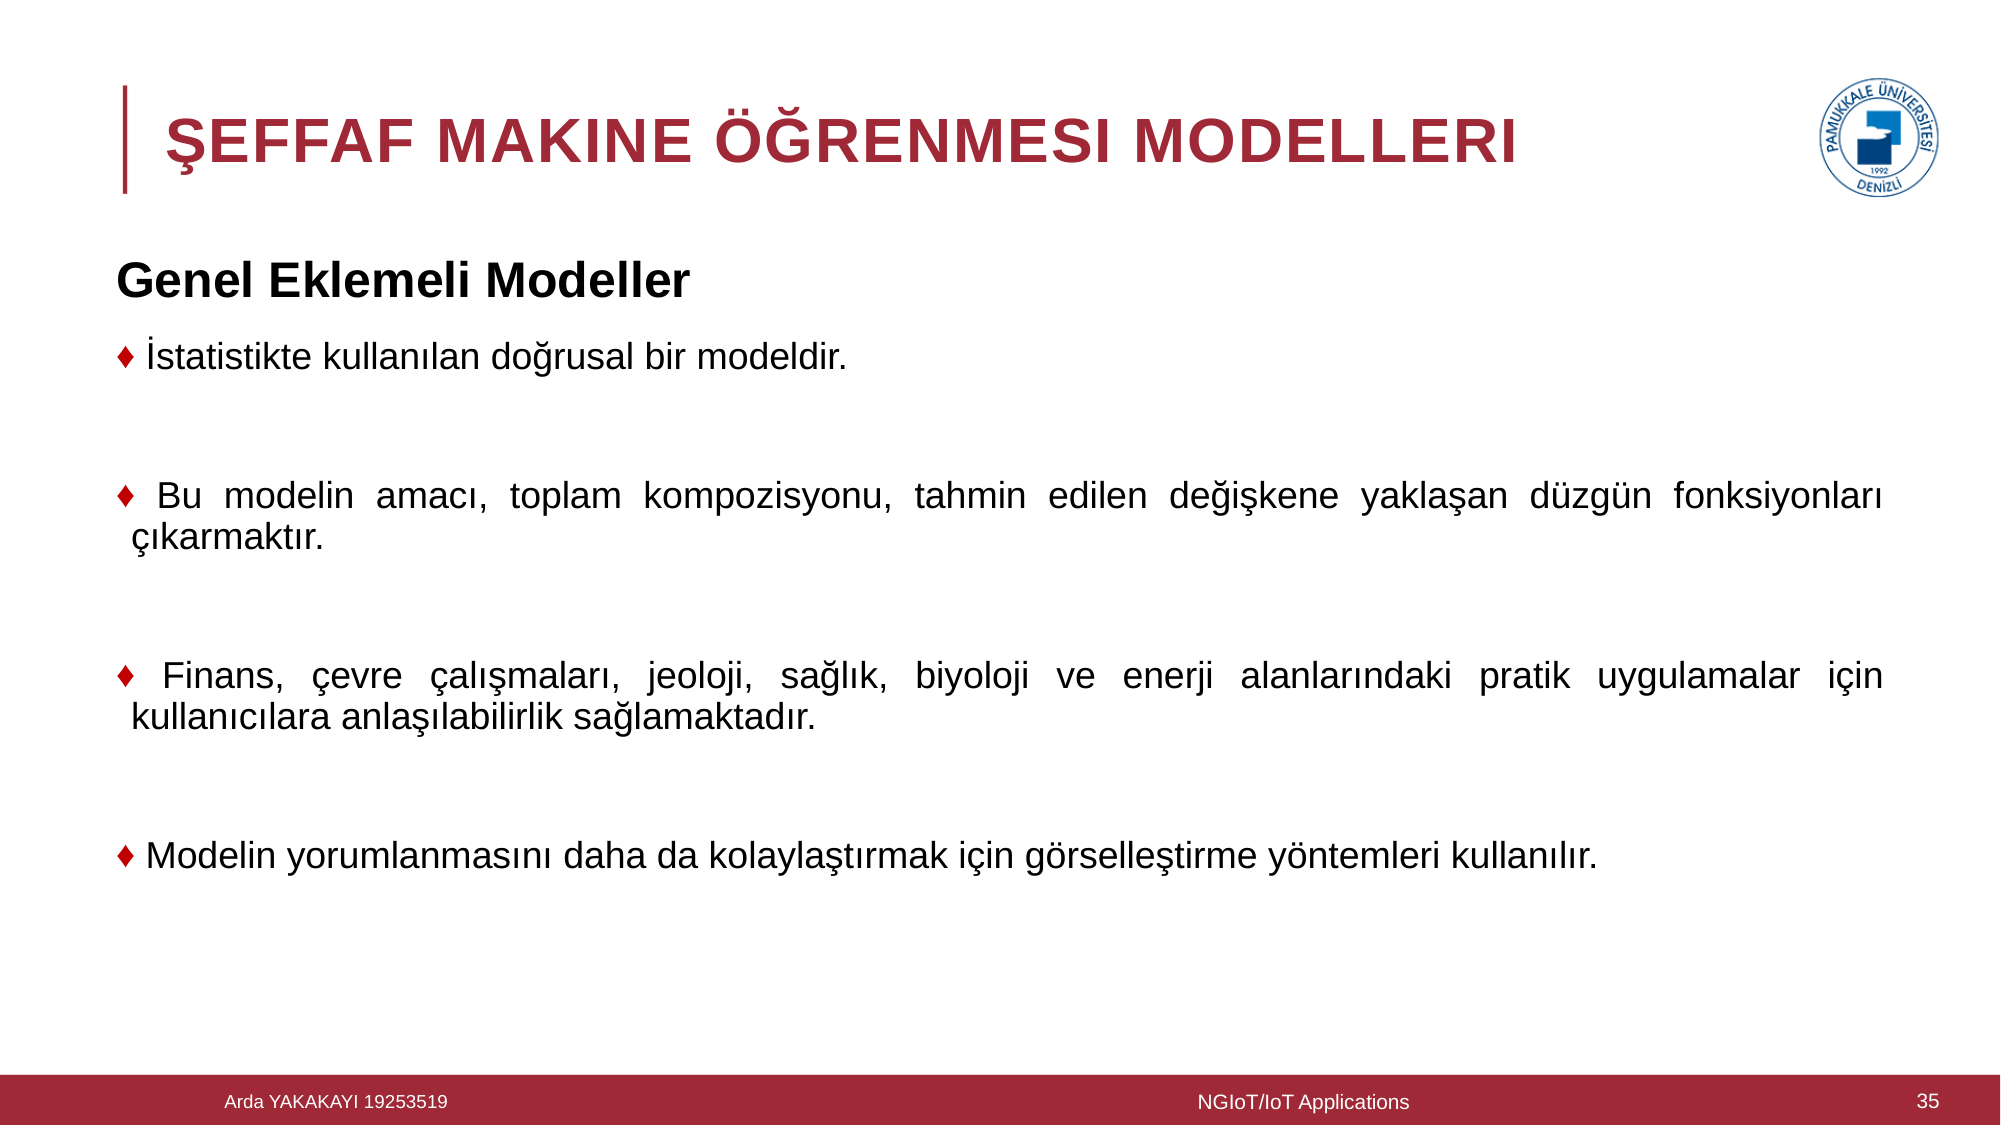

# Şeffaf Makine Öğrenmesi Modelleri
Genel Eklemeli Modeller
 İstatistikte kullanılan doğrusal bir modeldir.

 Bu modelin amacı, toplam kompozisyonu, tahmin edilen değişkene yaklaşan düzgün fonksiyonları çıkarmaktır.

 Finans, çevre çalışmaları, jeoloji, sağlık, biyoloji ve enerji alanlarındaki pratik uygulamalar için kullanıcılara anlaşılabilirlik sağlamaktadır.

 Modelin yorumlanmasını daha da kolaylaştırmak için görselleştirme yöntemleri kullanılır.

NGIoT/IoT Applications
35